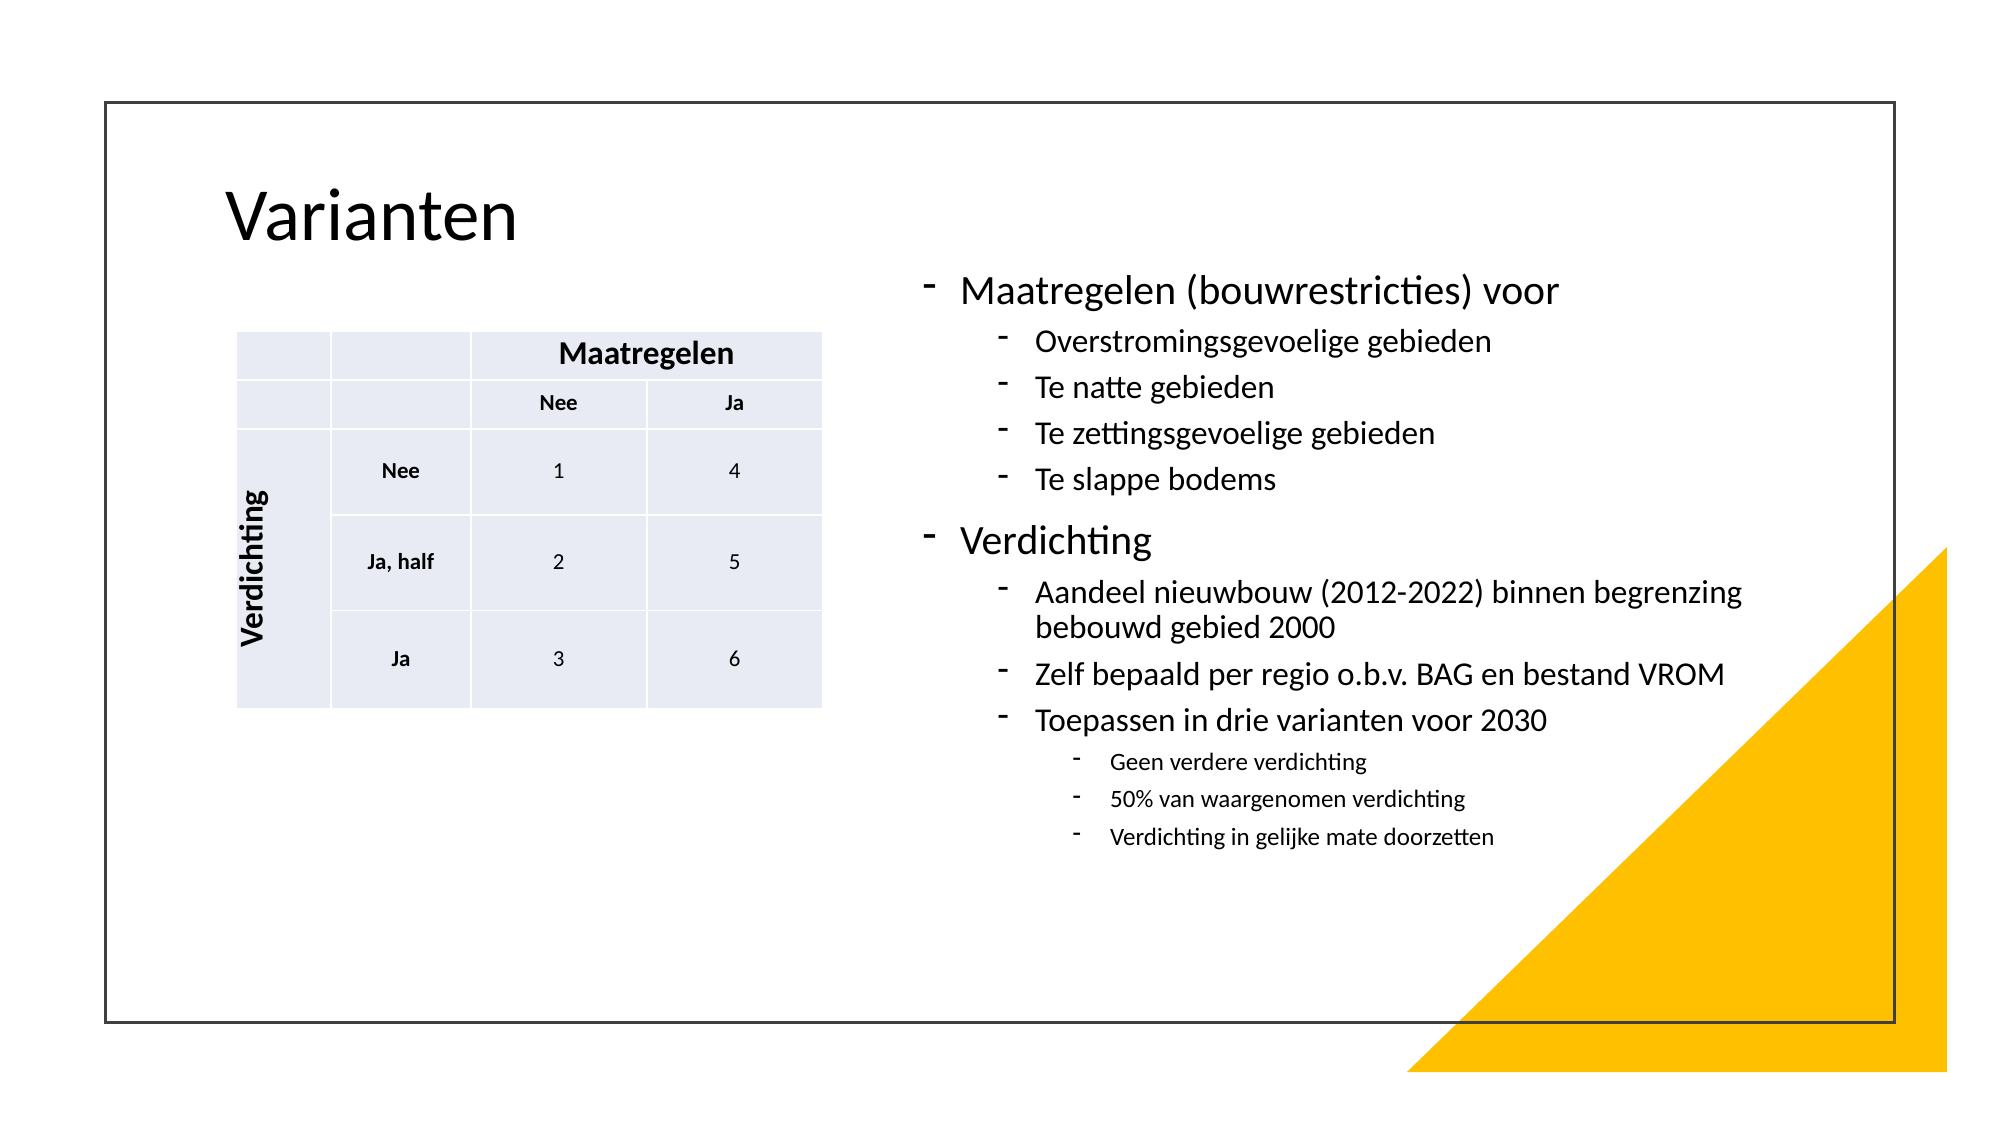

# Varianten
Maatregelen (bouwrestricties) voor
Overstromingsgevoelige gebieden
Te natte gebieden
Te zettingsgevoelige gebieden
Te slappe bodems
Verdichting
Aandeel nieuwbouw (2012-2022) binnen begrenzing bebouwd gebied 2000
Zelf bepaald per regio o.b.v. BAG en bestand VROM
Toepassen in drie varianten voor 2030
Geen verdere verdichting
50% van waargenomen verdichting
Verdichting in gelijke mate doorzetten

|  |  | Maatregelen |  |
| --- | --- | --- | --- |
|  |  | Nee | Ja |
| Verdichting | Nee | 1 | 4 |
|  | Ja, half | 2 | 5 |
|  | Ja | 3 | 6 |